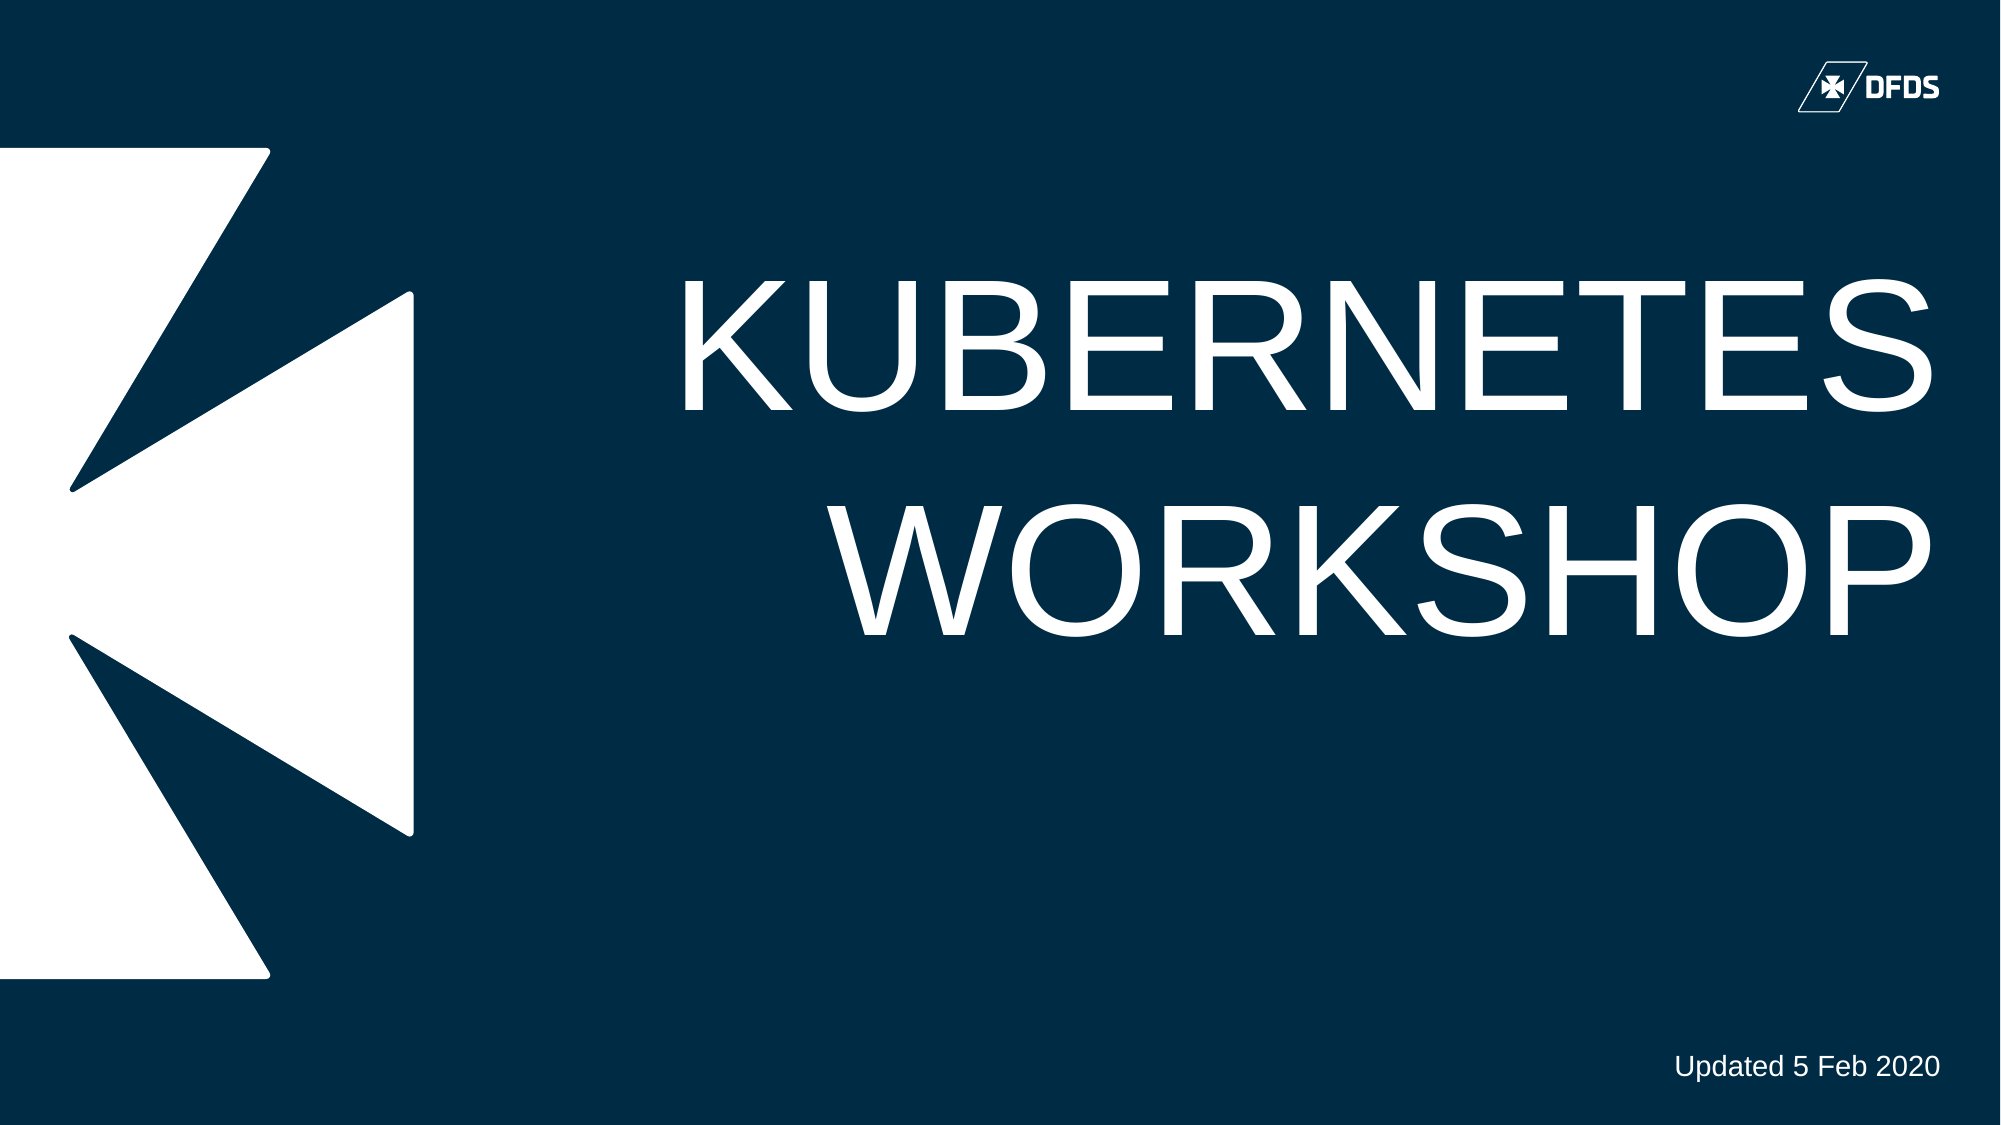

# Kubernetes workshop Updated 5 Feb 2020